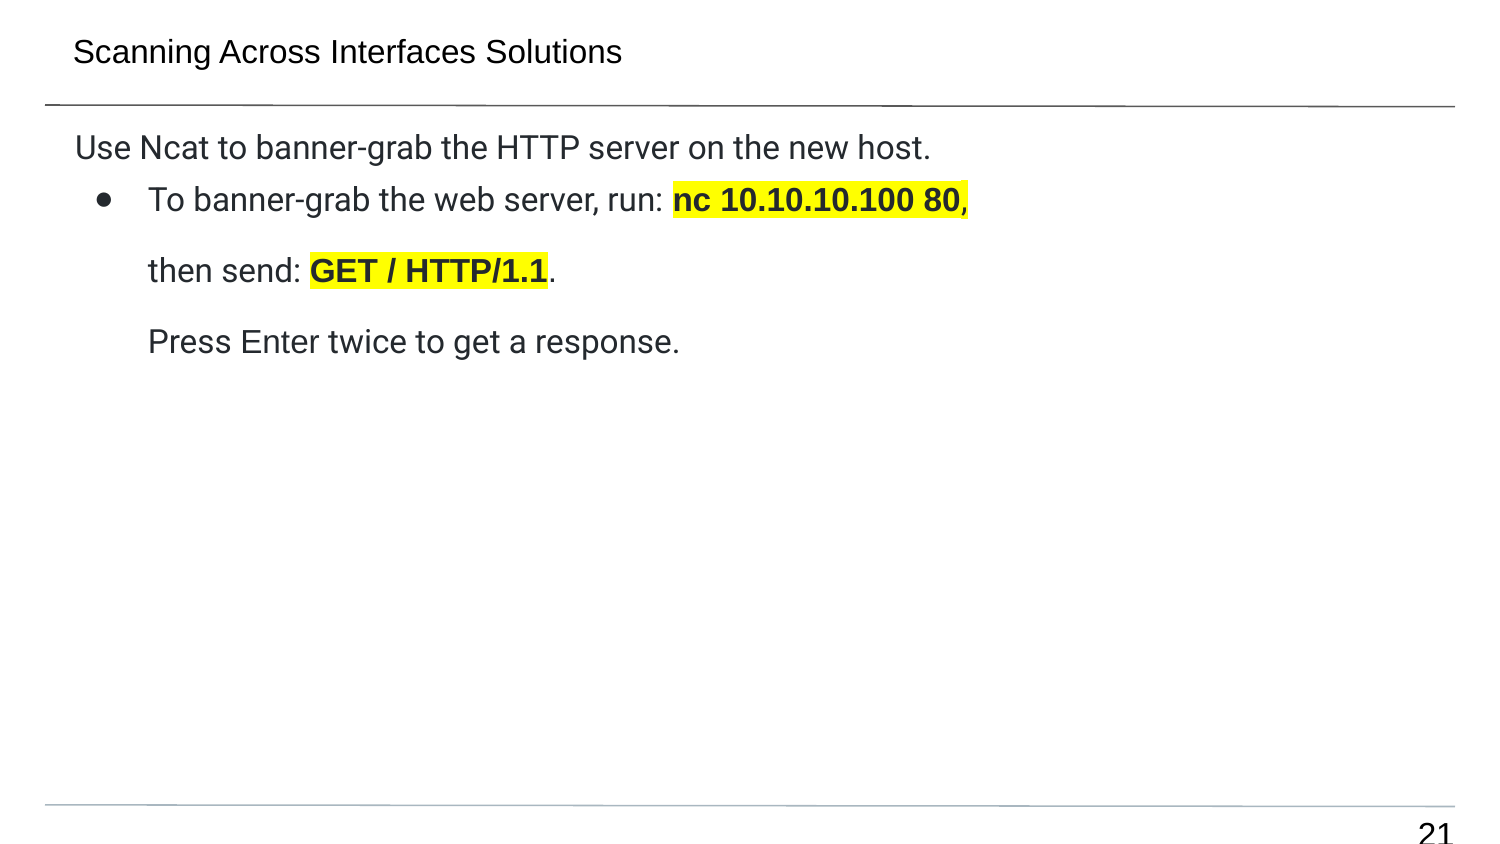

# Scanning Across Interfaces Solutions
Use Ncat to banner-grab the HTTP server on the new host.

To banner-grab the web server, run: nc 10.10.10.100 80,
then send: GET / HTTP/1.1.
Press Enter twice to get a response.

21